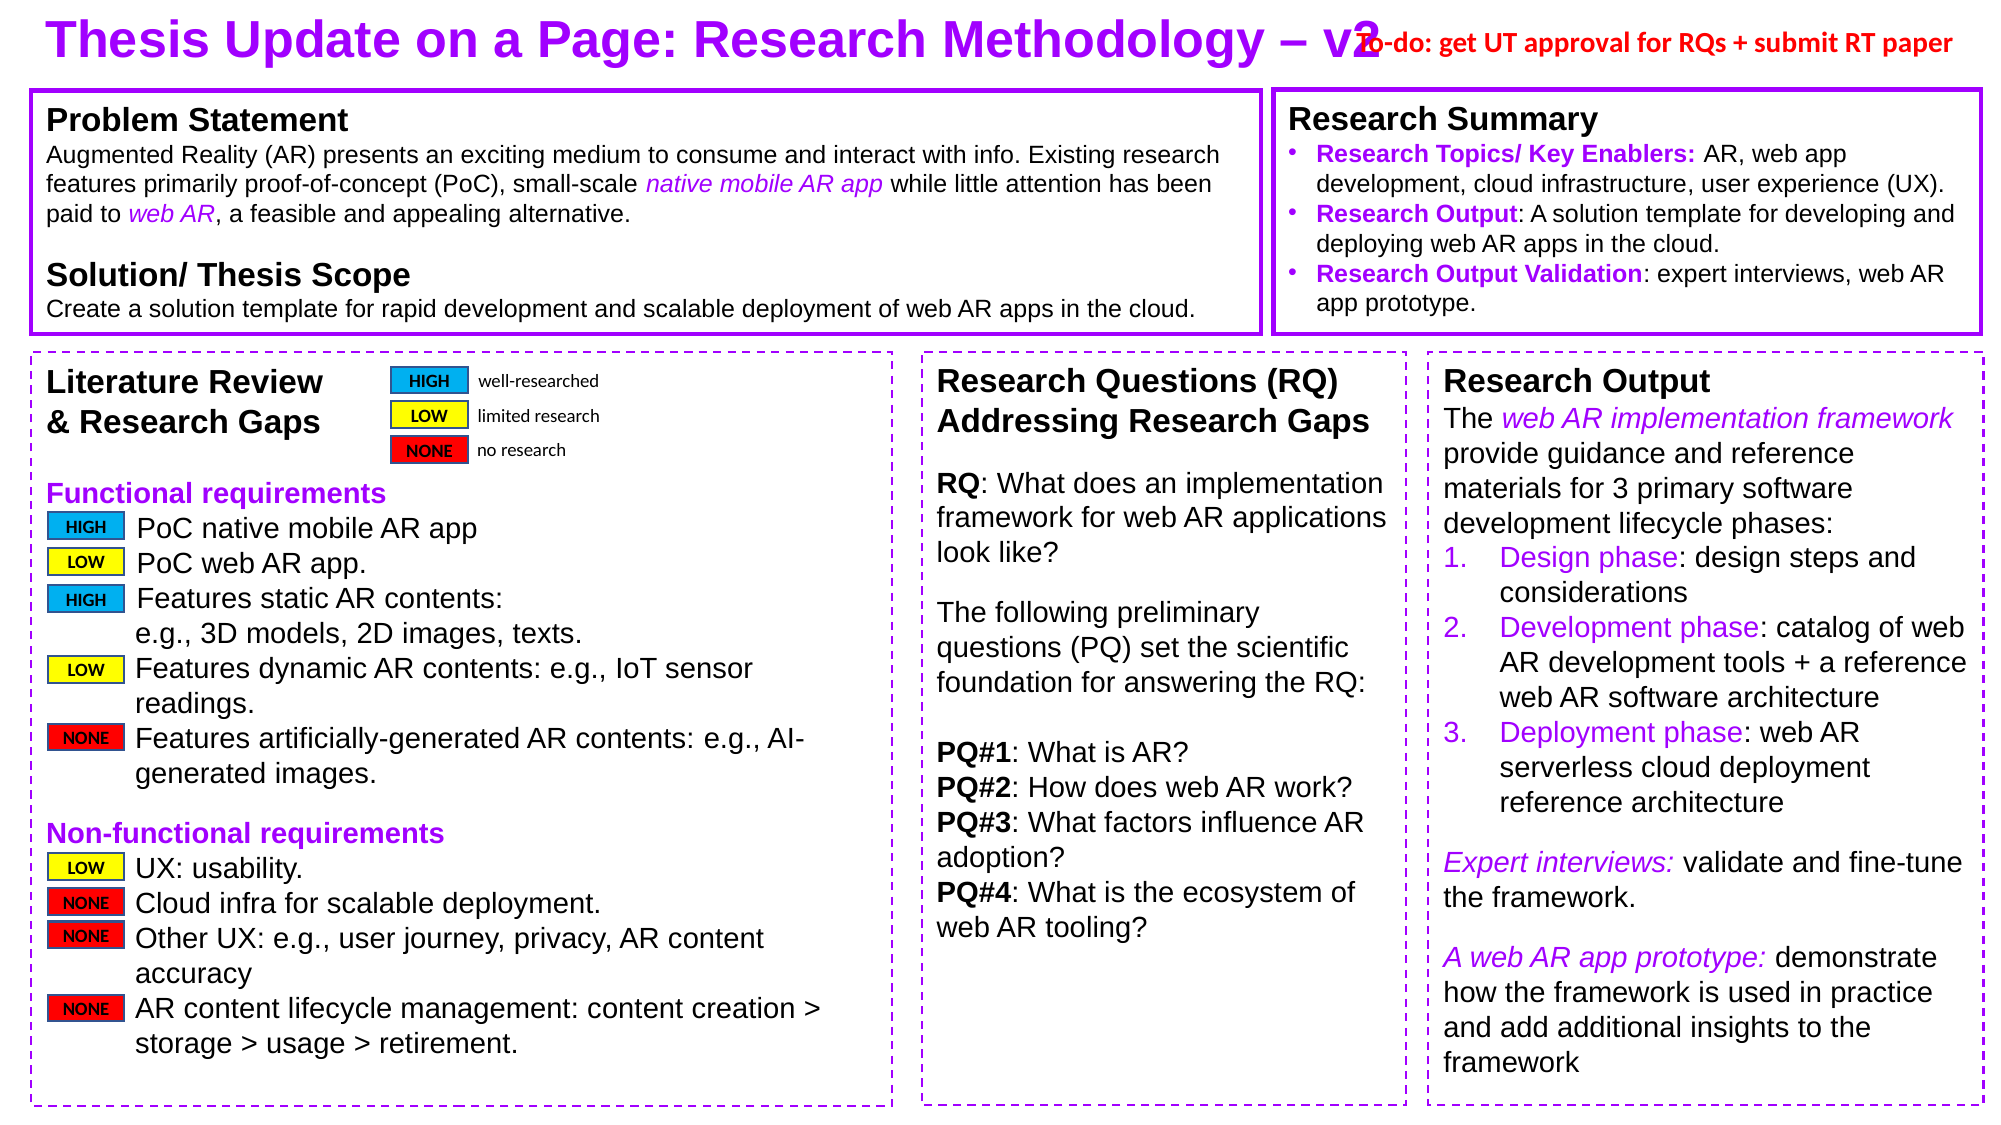

Thesis Update on a Page: Research Methodology – v2
To-do: get UT approval for RQs + submit RT paper
Research Summary
Research Topics/ Key Enablers: AR, web app development, cloud infrastructure, user experience (UX).
Research Output: A solution template for developing and deploying web AR apps in the cloud.
Research Output Validation: expert interviews, web AR app prototype.
Problem Statement
Augmented Reality (AR) presents an exciting medium to consume and interact with info. Existing research features primarily proof-of-concept (PoC), small-scale native mobile AR app while little attention has been paid to web AR, a feasible and appealing alternative.

Solution/ Thesis Scope
Create a solution template for rapid development and scalable deployment of web AR apps in the cloud.
Research Questions (RQ) Addressing Research Gaps

RQ: What does an implementation framework for web AR applications look like?

The following preliminary questions (PQ) set the scientific foundation for answering the RQ:

PQ#1: What is AR?
PQ#2: How does web AR work?
PQ#3: What factors influence AR adoption?
PQ#4: What is the ecosystem of web AR tooling?

Research Output
The web AR implementation framework provide guidance and reference materials for 3 primary software development lifecycle phases:
Design phase: design steps and considerations
Development phase: catalog of web AR development tools + a reference web AR software architecture
Deployment phase: web AR serverless cloud deployment reference architecture

Expert interviews: validate and fine-tune the framework.

A web AR app prototype: demonstrate how the framework is used in practice and add additional insights to the framework

Literature Review
& Research Gaps

Functional requirements
           PoC native mobile AR app
           PoC web AR app.
           Features static AR contents:
e.g., 3D models, 2D images, texts.
Features dynamic AR contents: e.g., IoT sensor readings.
Features artificially-generated AR contents: e.g., AI-generated images.

Non-functional requirements
UX: usability.
Cloud infra for scalable deployment.
Other UX: e.g., user journey, privacy, AR content accuracy
AR content lifecycle management: content creation > storage > usage > retirement.

well-researched
HIGH
limited research
LOW
no research
NONE
HIGH
LOW
HIGH
LOW
NONE
LOW
NONE
NONE
NONE